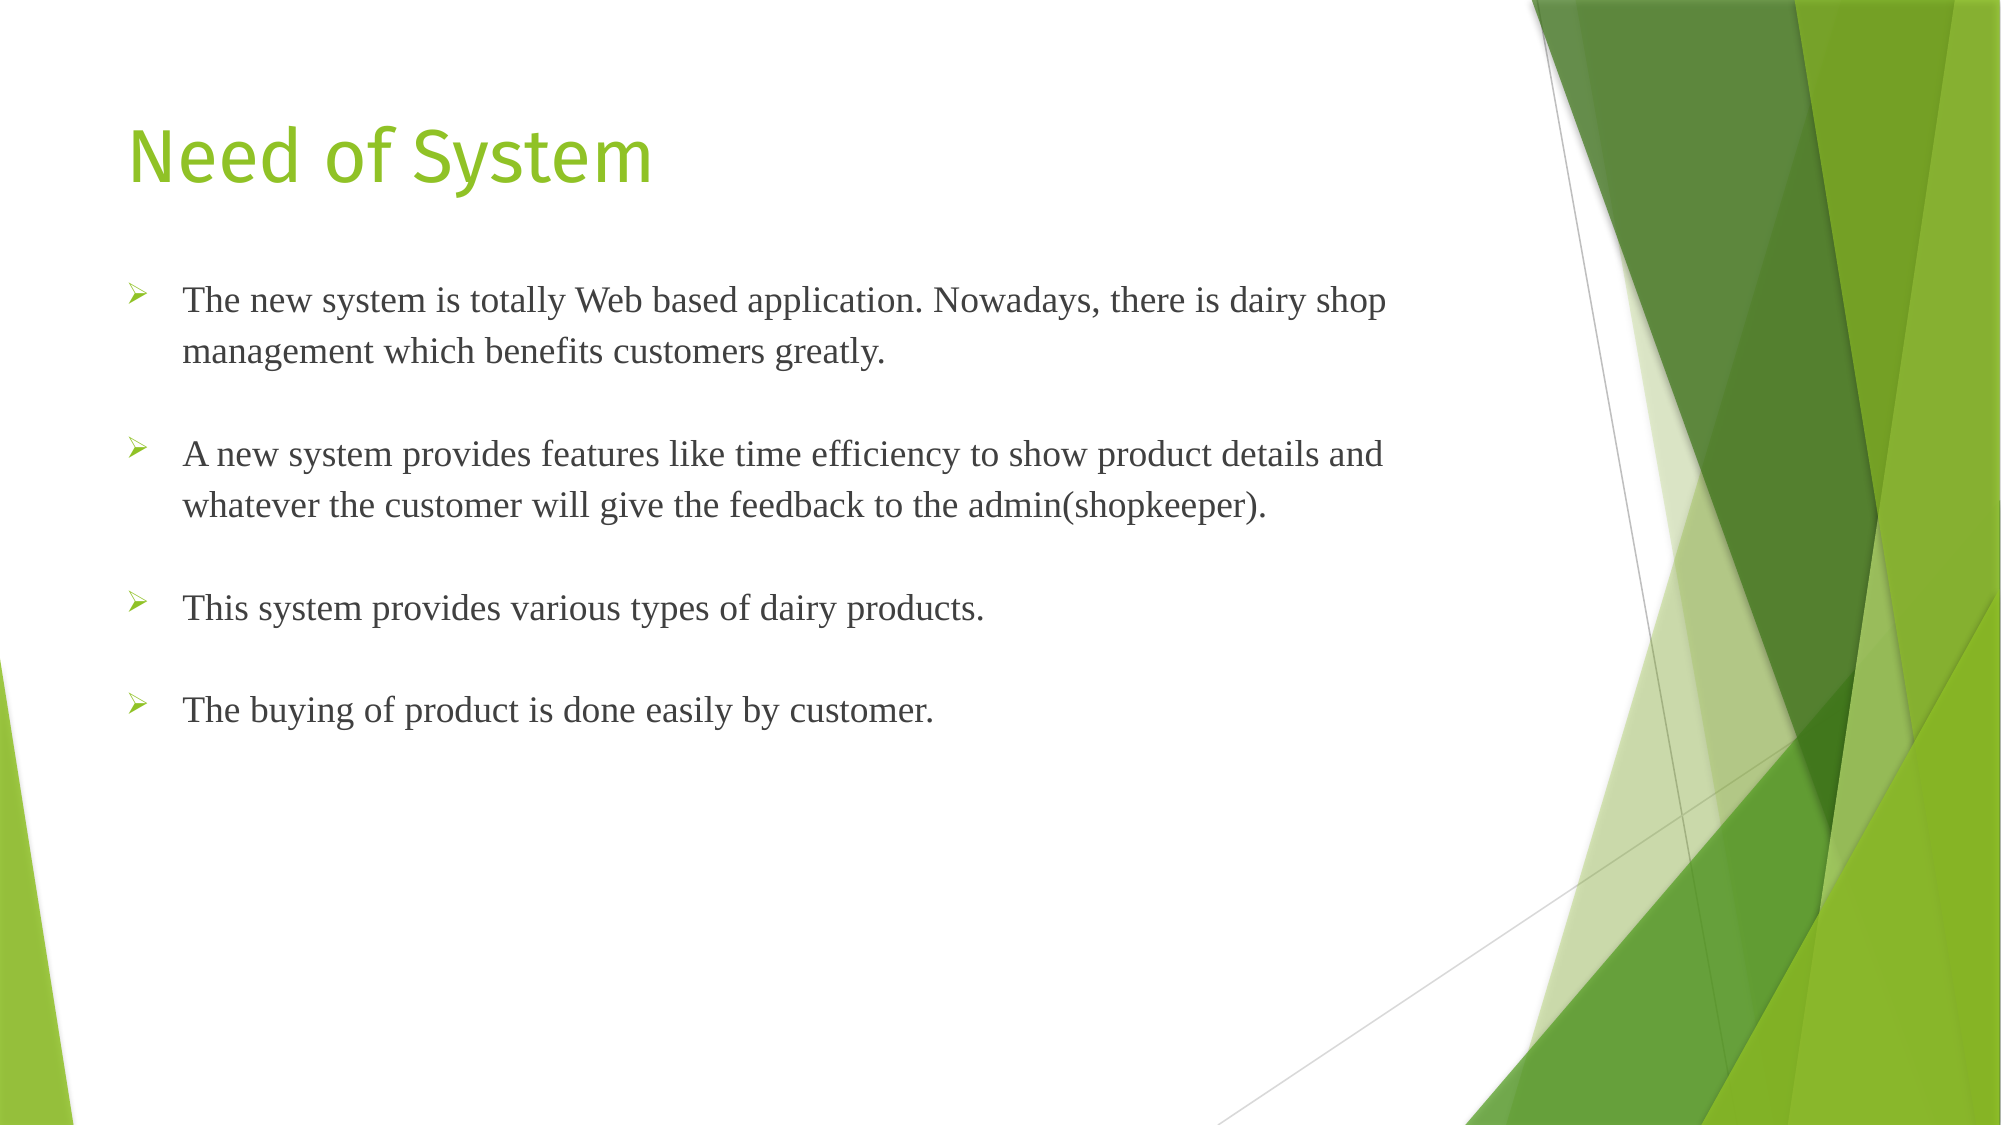

# Need of System
The new system is totally Web based application. Nowadays, there is dairy shop management which benefits customers greatly.
A new system provides features like time efficiency to show product details and whatever the customer will give the feedback to the admin(shopkeeper).
This system provides various types of dairy products.
The buying of product is done easily by customer.